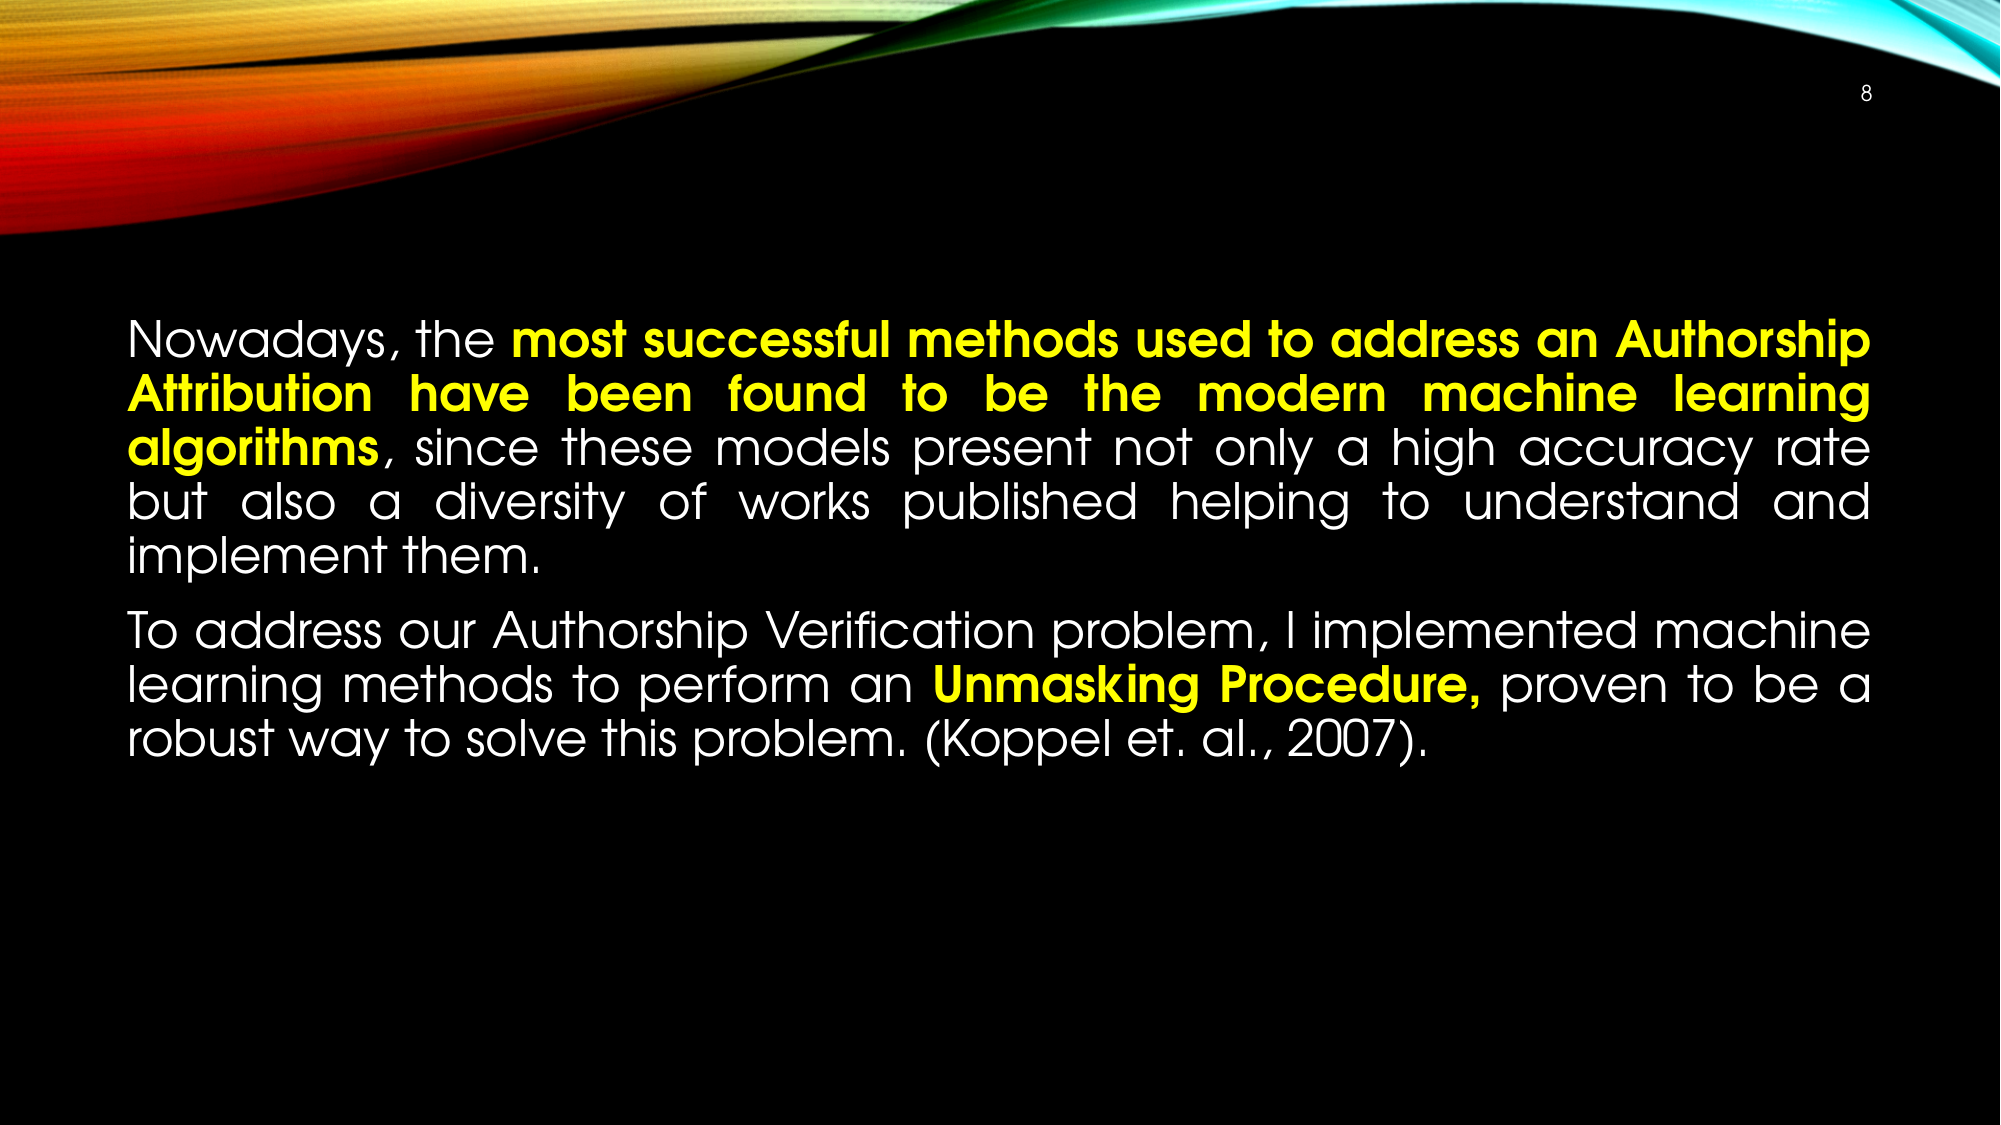

8

Nowadays, the most successful methods used to address an Authorship Attribution have been found to be the modern machine learning algorithms, since these models present not only a high accuracy rate but also a diversity of works published helping to understand and implement them.
To address our Authorship Verification problem, I implemented machine learning methods to perform an Unmasking Procedure, proven to be a robust way to solve this problem. (Koppel et. al., 2007).